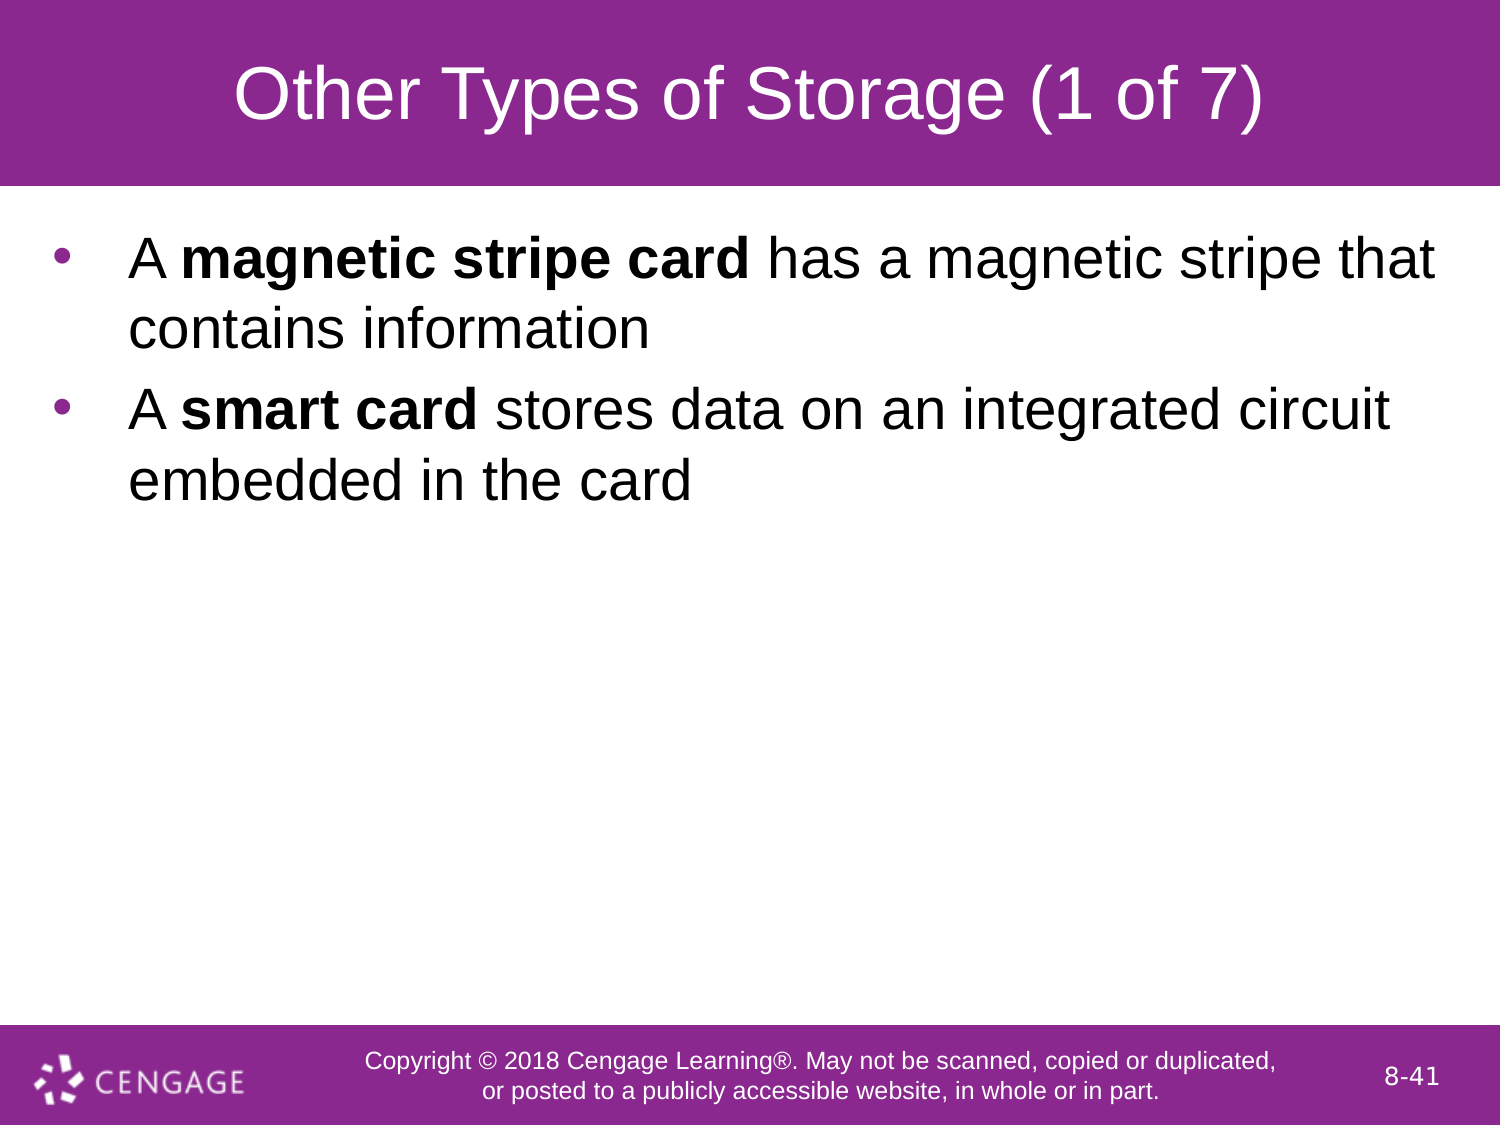

# Other Types of Storage (1 of 7)
A magnetic stripe card has a magnetic stripe that contains information
A smart card stores data on an integrated circuit embedded in the card